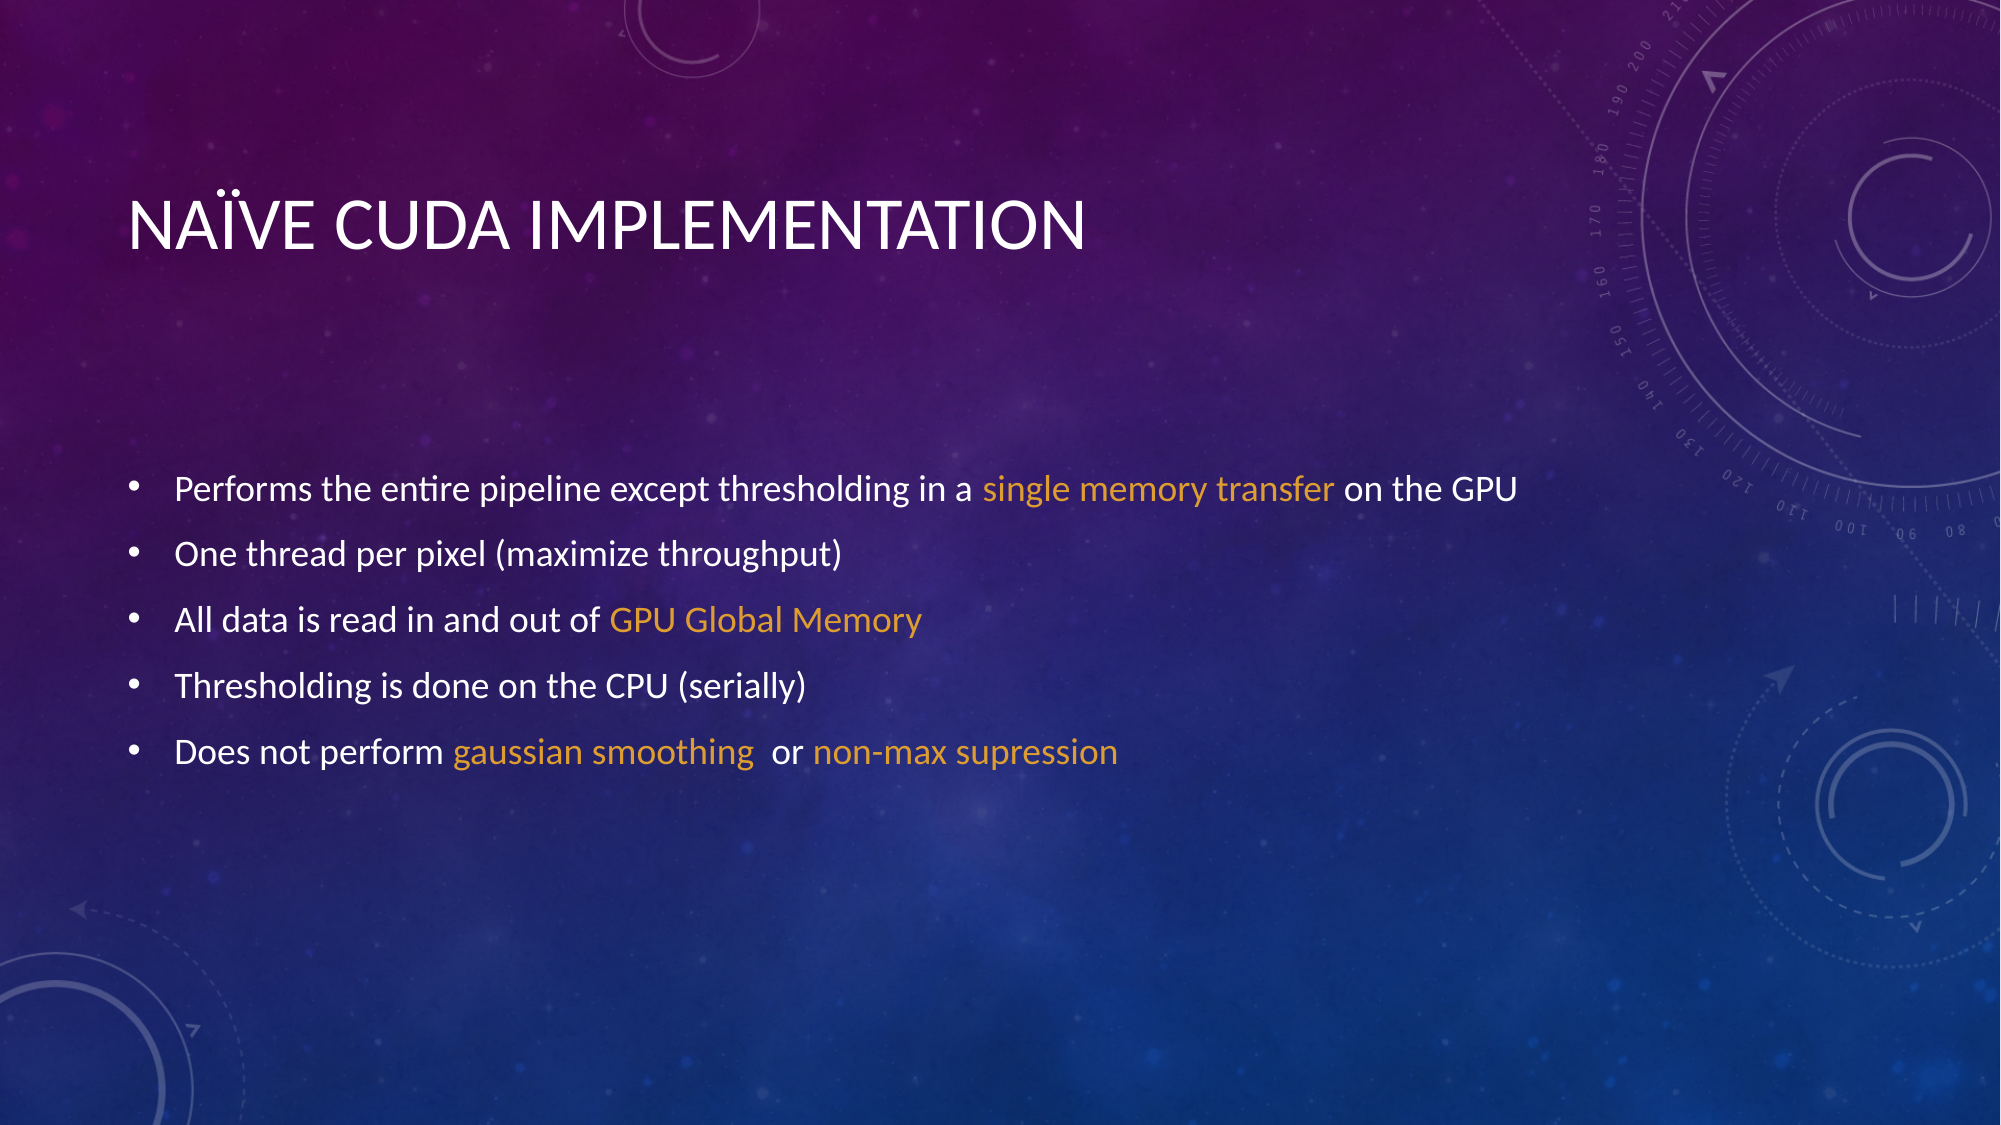

# Naïve CUDA Implementation
Performs the entire pipeline except thresholding in a single memory transfer on the GPU
One thread per pixel (maximize throughput)
All data is read in and out of GPU Global Memory
Thresholding is done on the CPU (serially)
Does not perform gaussian smoothing  or non-max supression